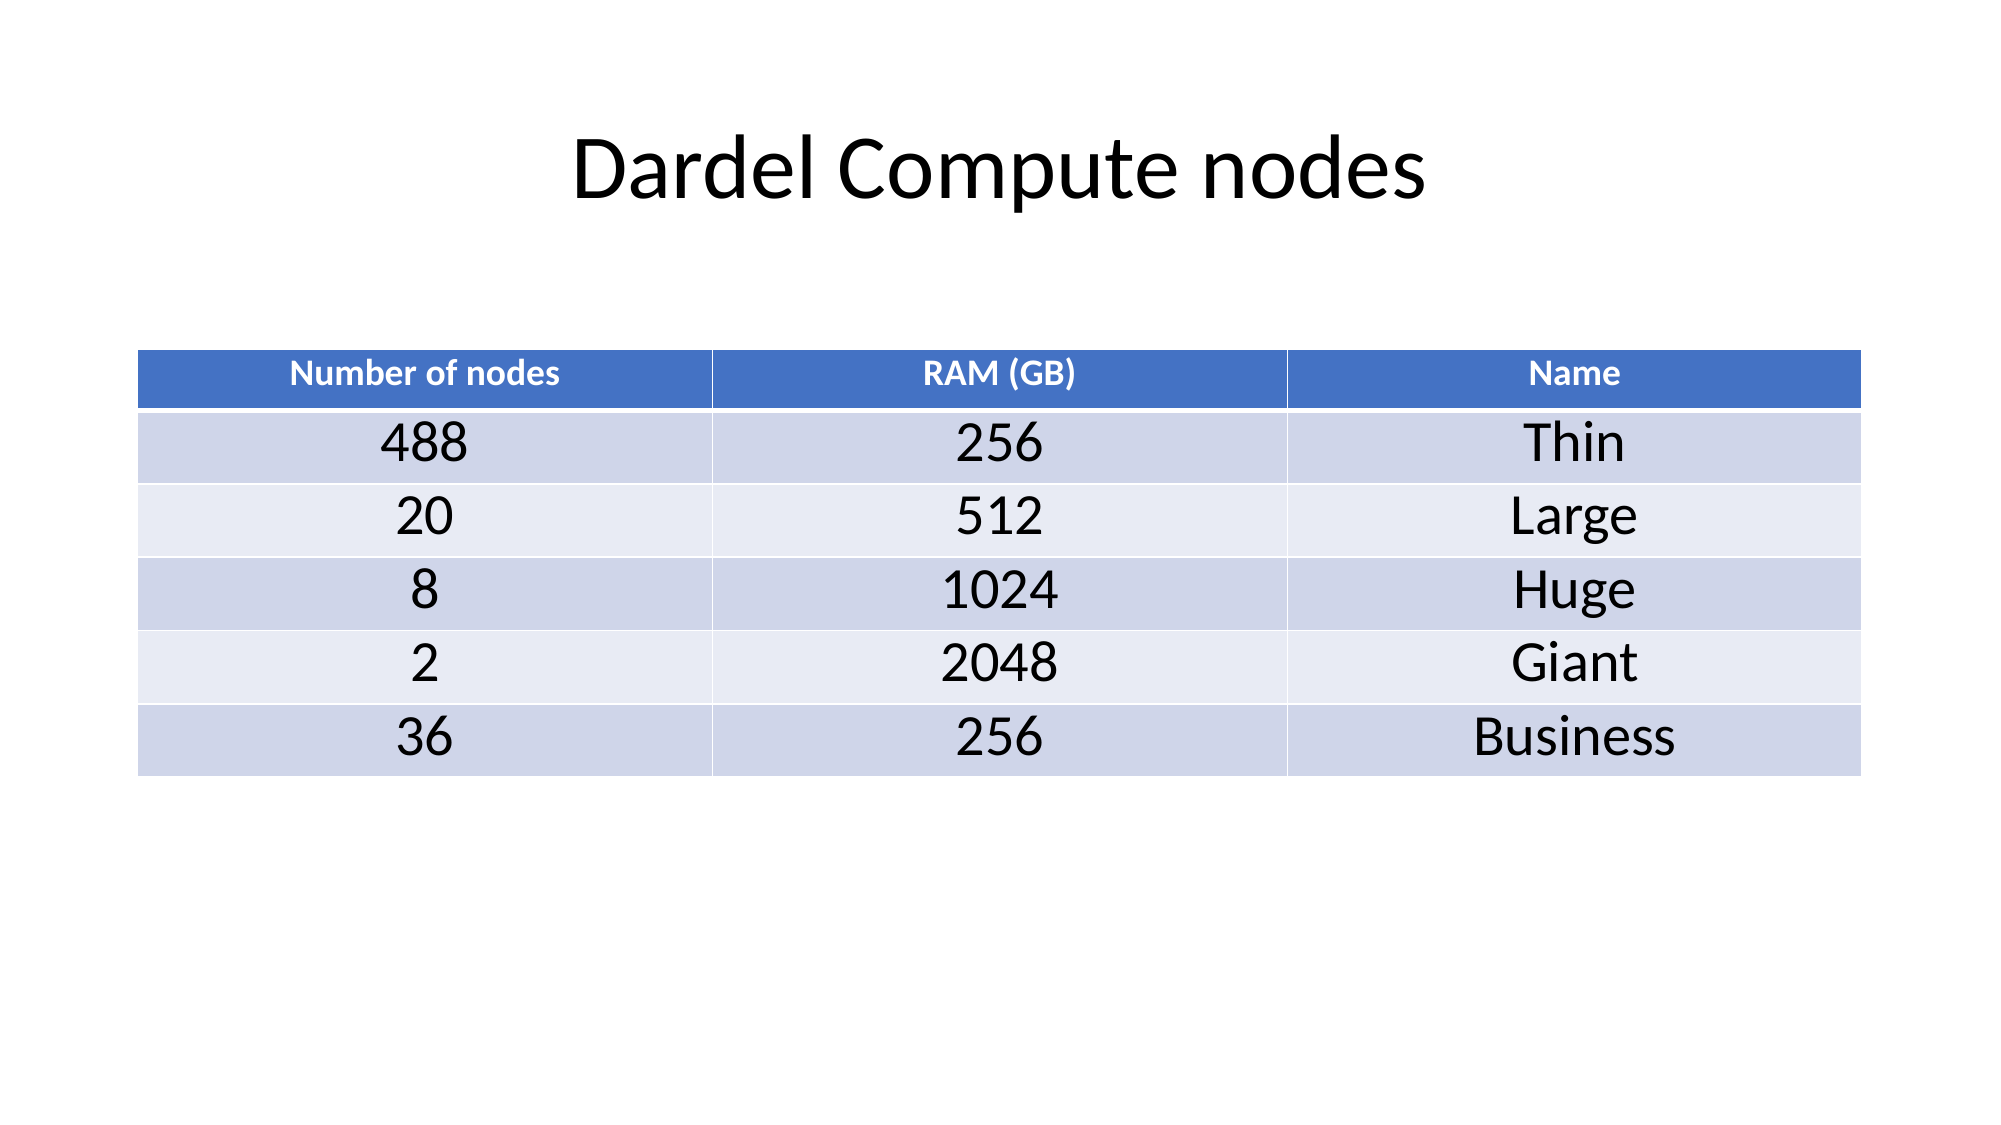

# Dardel Compute nodes
| Number of nodes | RAM (GB) | Name |
| --- | --- | --- |
| 488 | 256 | Thin |
| 20 | 512 | Large |
| 8 | 1024 | Huge |
| 2 | 2048 | Giant |
| 36 | 256 | Business |